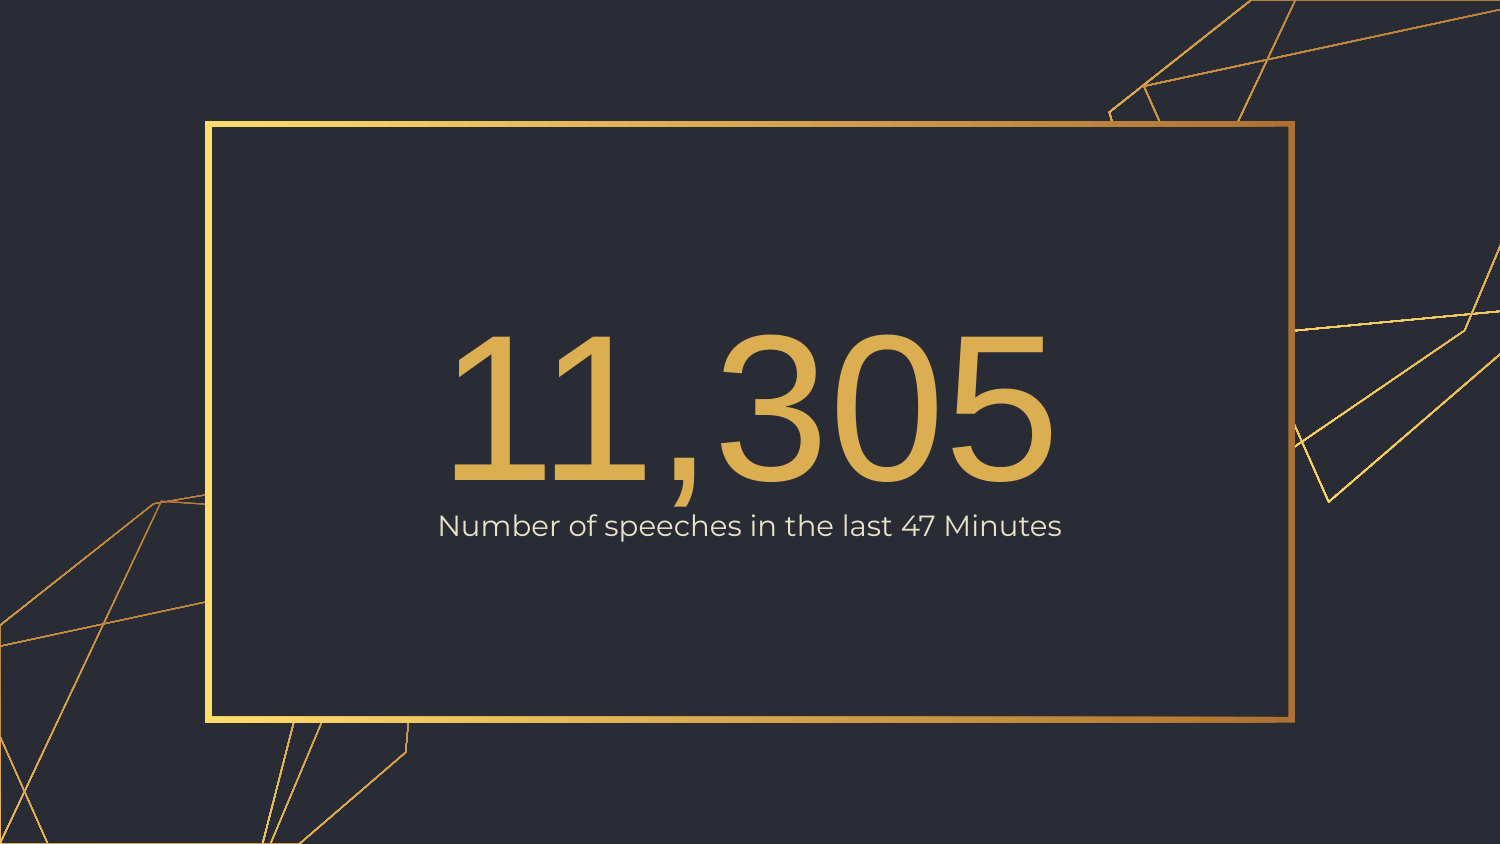

# 11,305
Number of speeches in the last 47 Minutes